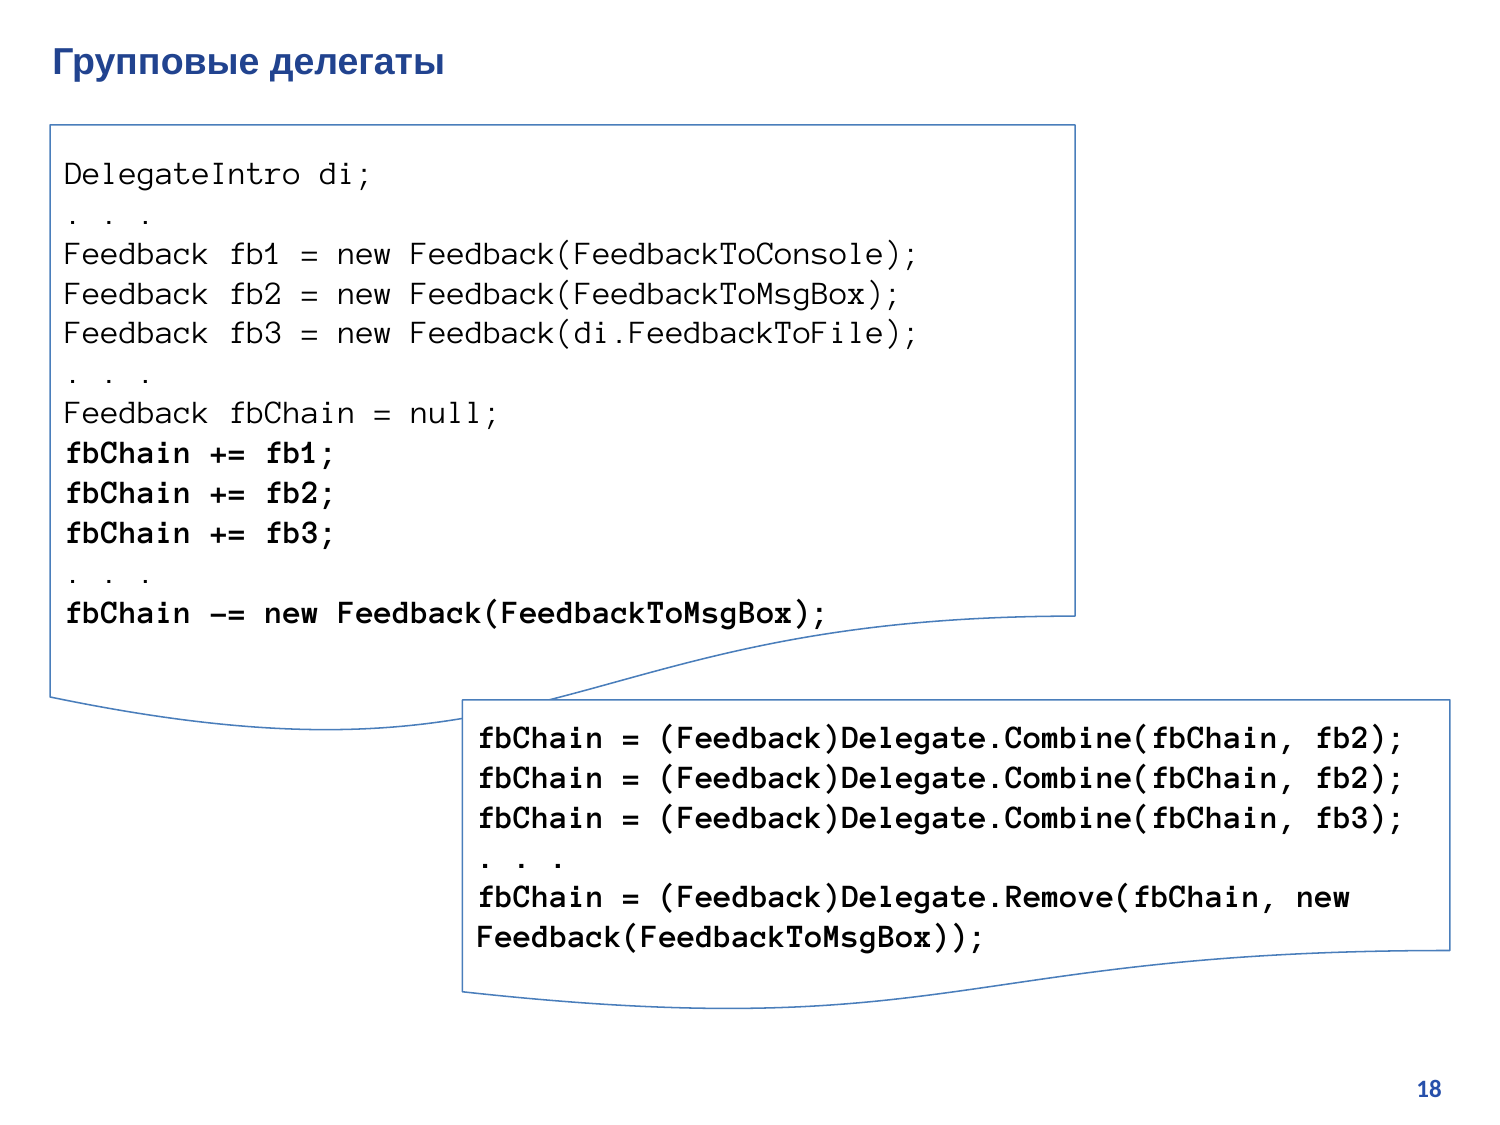

# Групповые делегаты

DelegateIntro di;
. . .
Feedback fb1 = new Feedback(FeedbackToConsole);
Feedback fb2 = new Feedback(FeedbackToMsgBox);
Feedback fb3 = new Feedback(di.FeedbackToFile);
. . .
Feedback fbChain = null;
fbChain += fb1;
fbChain += fb2;
fbChain += fb3;
. . .
fbChain -= new Feedback(FeedbackToMsgBox);

fbChain = (Feedback)Delegate.Combine(fbChain, fb2);
fbChain = (Feedback)Delegate.Combine(fbChain, fb2);
fbChain = (Feedback)Delegate.Combine(fbChain, fb3);
. . .
fbChain = (Feedback)Delegate.Remove(fbChain, new  Feedback(FeedbackToMsgBox));